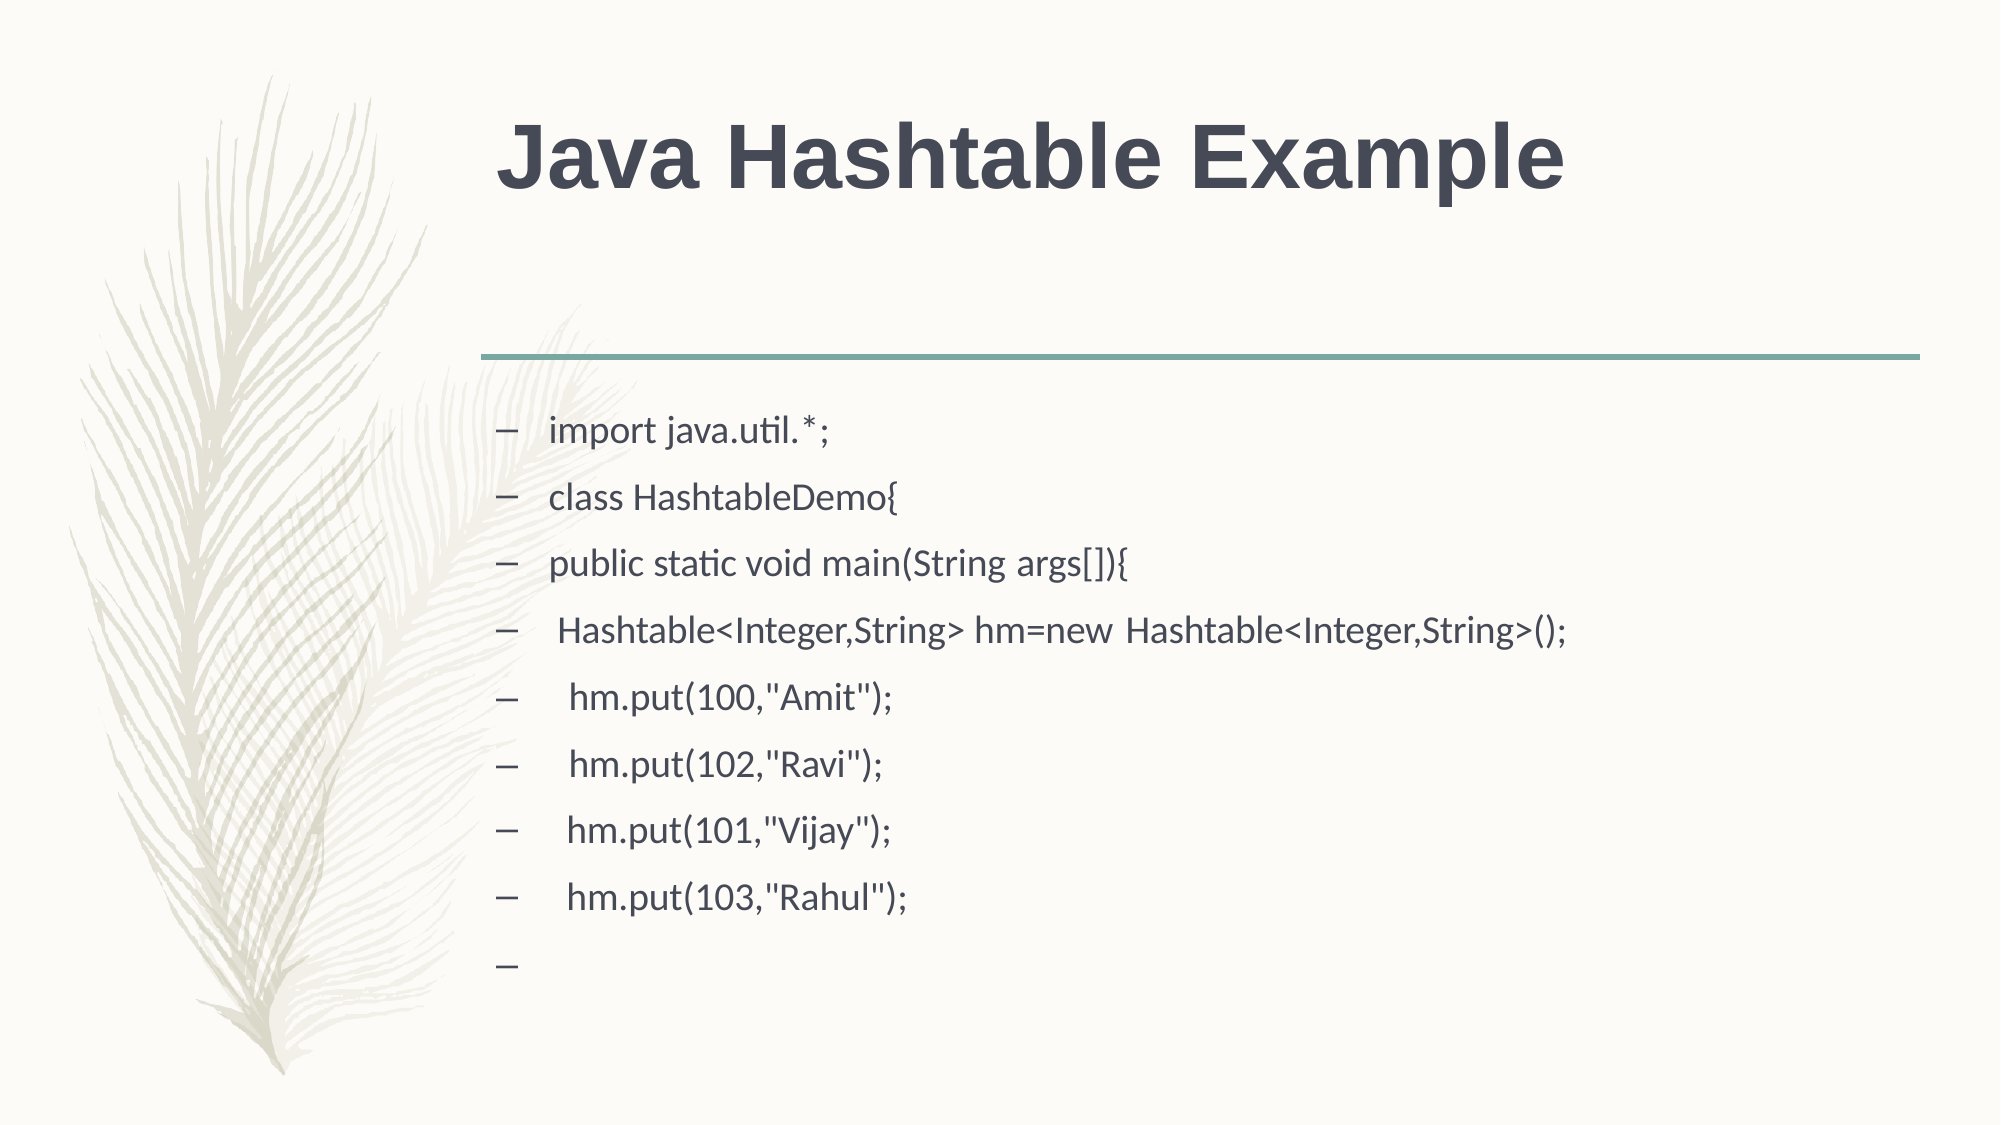

# Java Hashtable Example
import java.util.*;
class HashtableDemo{
public static void main(String args[]){
Hashtable<Integer,String> hm=new Hashtable<Integer,String>();
–	hm.put(100,"Amit");
–	hm.put(102,"Ravi");
hm.put(101,"Vijay");
hm.put(103,"Rahul");
–